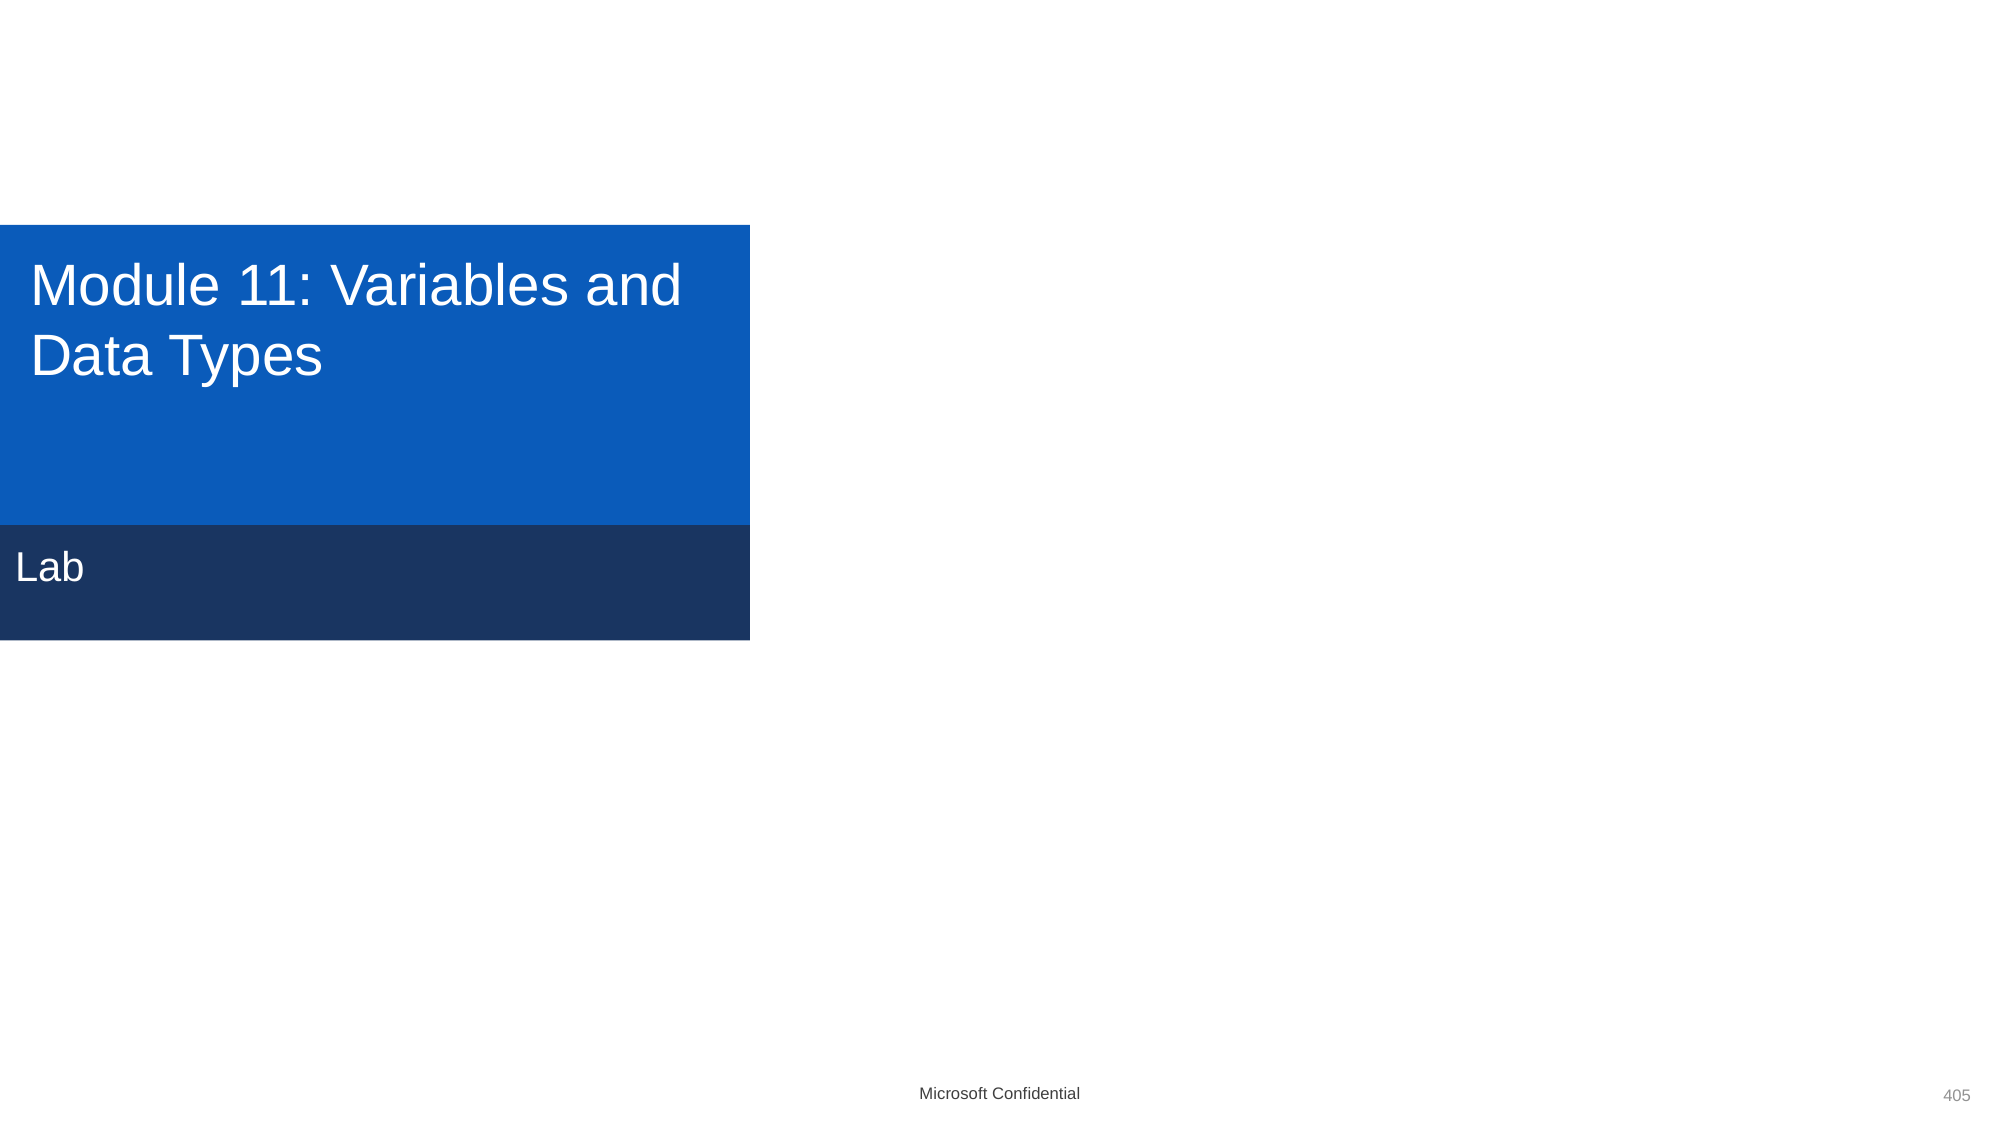

# Module 11: Variables and Data Types
Lab
405